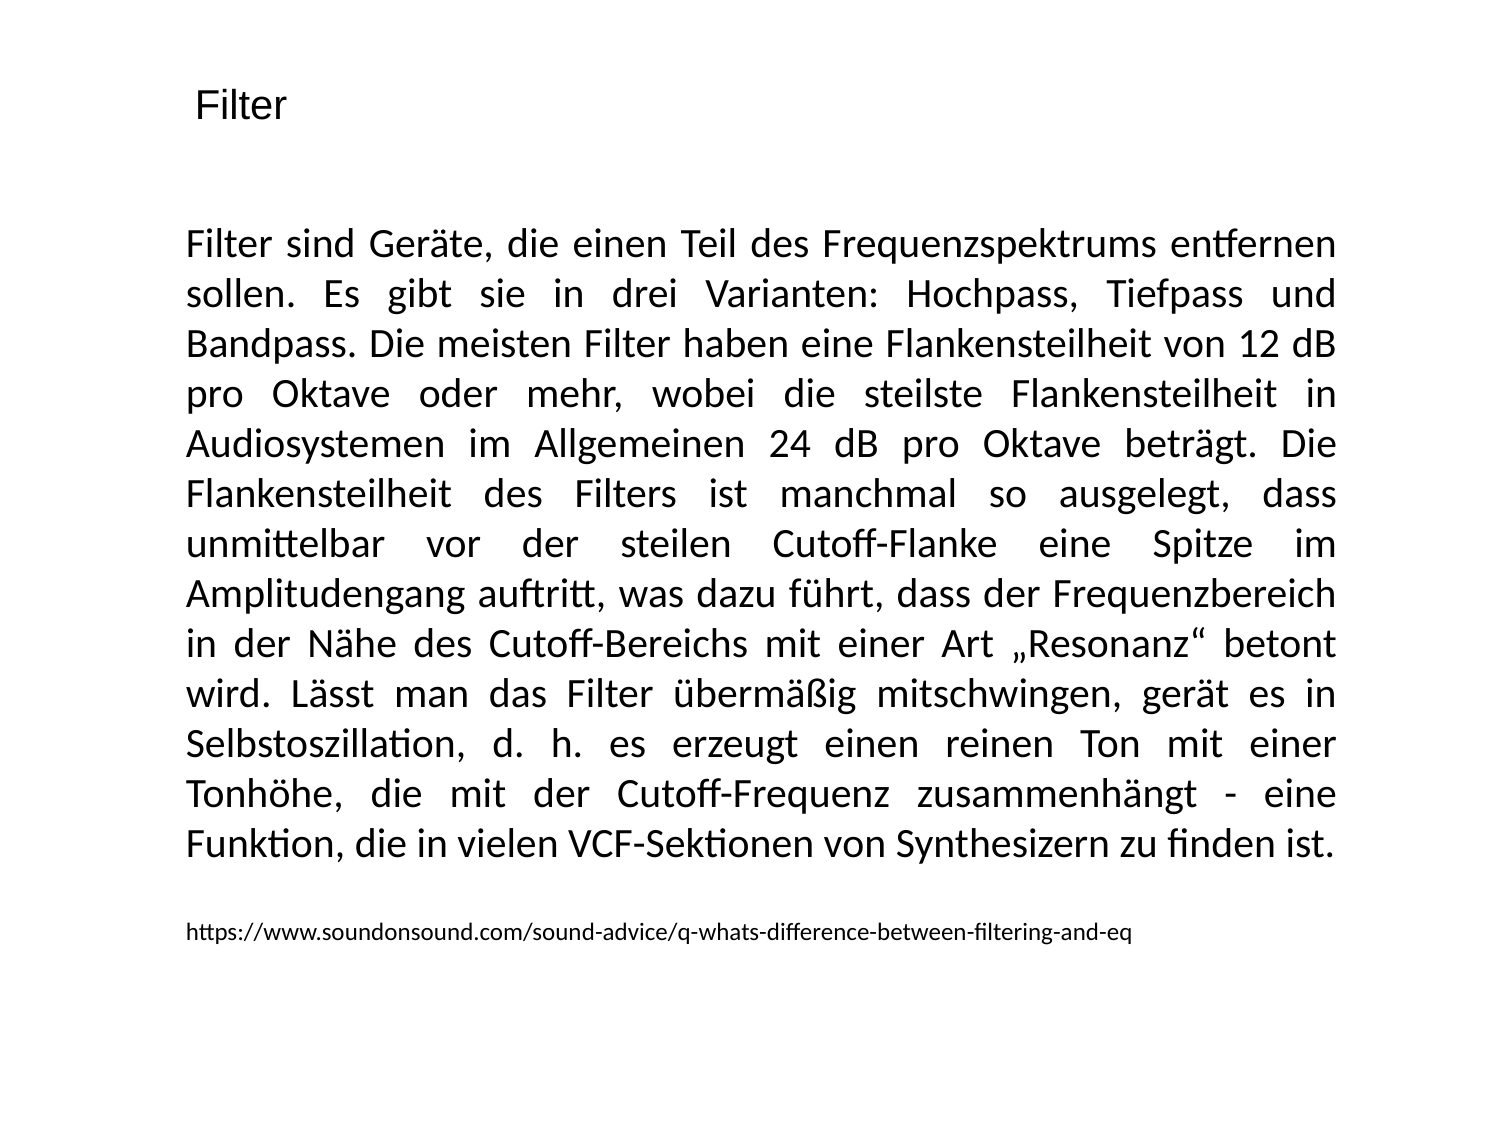

Filter
Filter sind Geräte, die einen Teil des Frequenzspektrums entfernen sollen. Es gibt sie in drei Varianten: Hochpass, Tiefpass und Bandpass. Die meisten Filter haben eine Flankensteilheit von 12 dB pro Oktave oder mehr, wobei die steilste Flankensteilheit in Audiosystemen im Allgemeinen 24 dB pro Oktave beträgt. Die Flankensteilheit des Filters ist manchmal so ausgelegt, dass unmittelbar vor der steilen Cutoff-Flanke eine Spitze im Amplitudengang auftritt, was dazu führt, dass der Frequenzbereich in der Nähe des Cutoff-Bereichs mit einer Art „Resonanz“ betont wird. Lässt man das Filter übermäßig mitschwingen, gerät es in Selbstoszillation, d. h. es erzeugt einen reinen Ton mit einer Tonhöhe, die mit der Cutoff-Frequenz zusammenhängt - eine Funktion, die in vielen VCF-Sektionen von Synthesizern zu finden ist.

https://www.soundonsound.com/sound-advice/q-whats-difference-between-filtering-and-eq